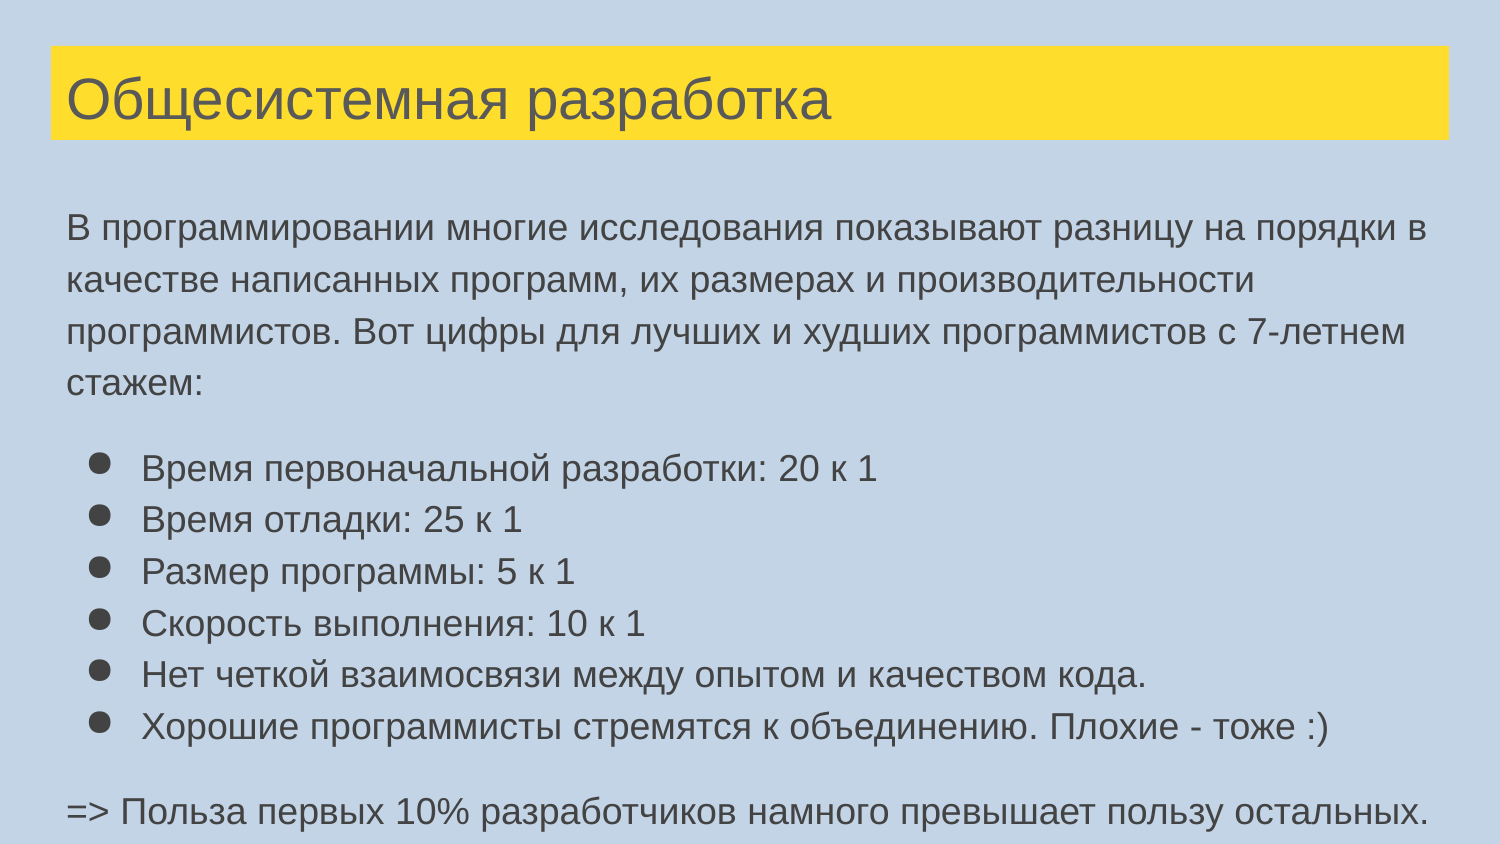

# Общесистемная разработка
В программировании многие исследования показывают разницу на порядки в качестве написанных программ, их размерах и производительности программистов. Вот цифры для лучших и худших программистов с 7-летнем стажем:
Время первоначальной разработки: 20 к 1
Время отладки: 25 к 1
Размер программы: 5 к 1
Скорость выполнения: 10 к 1
Нет четкой взаимосвязи между опытом и качеством кода.
Хорошие программисты стремятся к объединению. Плохие - тоже :)
=> Польза первых 10% разработчиков намного превышает пользу остальных.